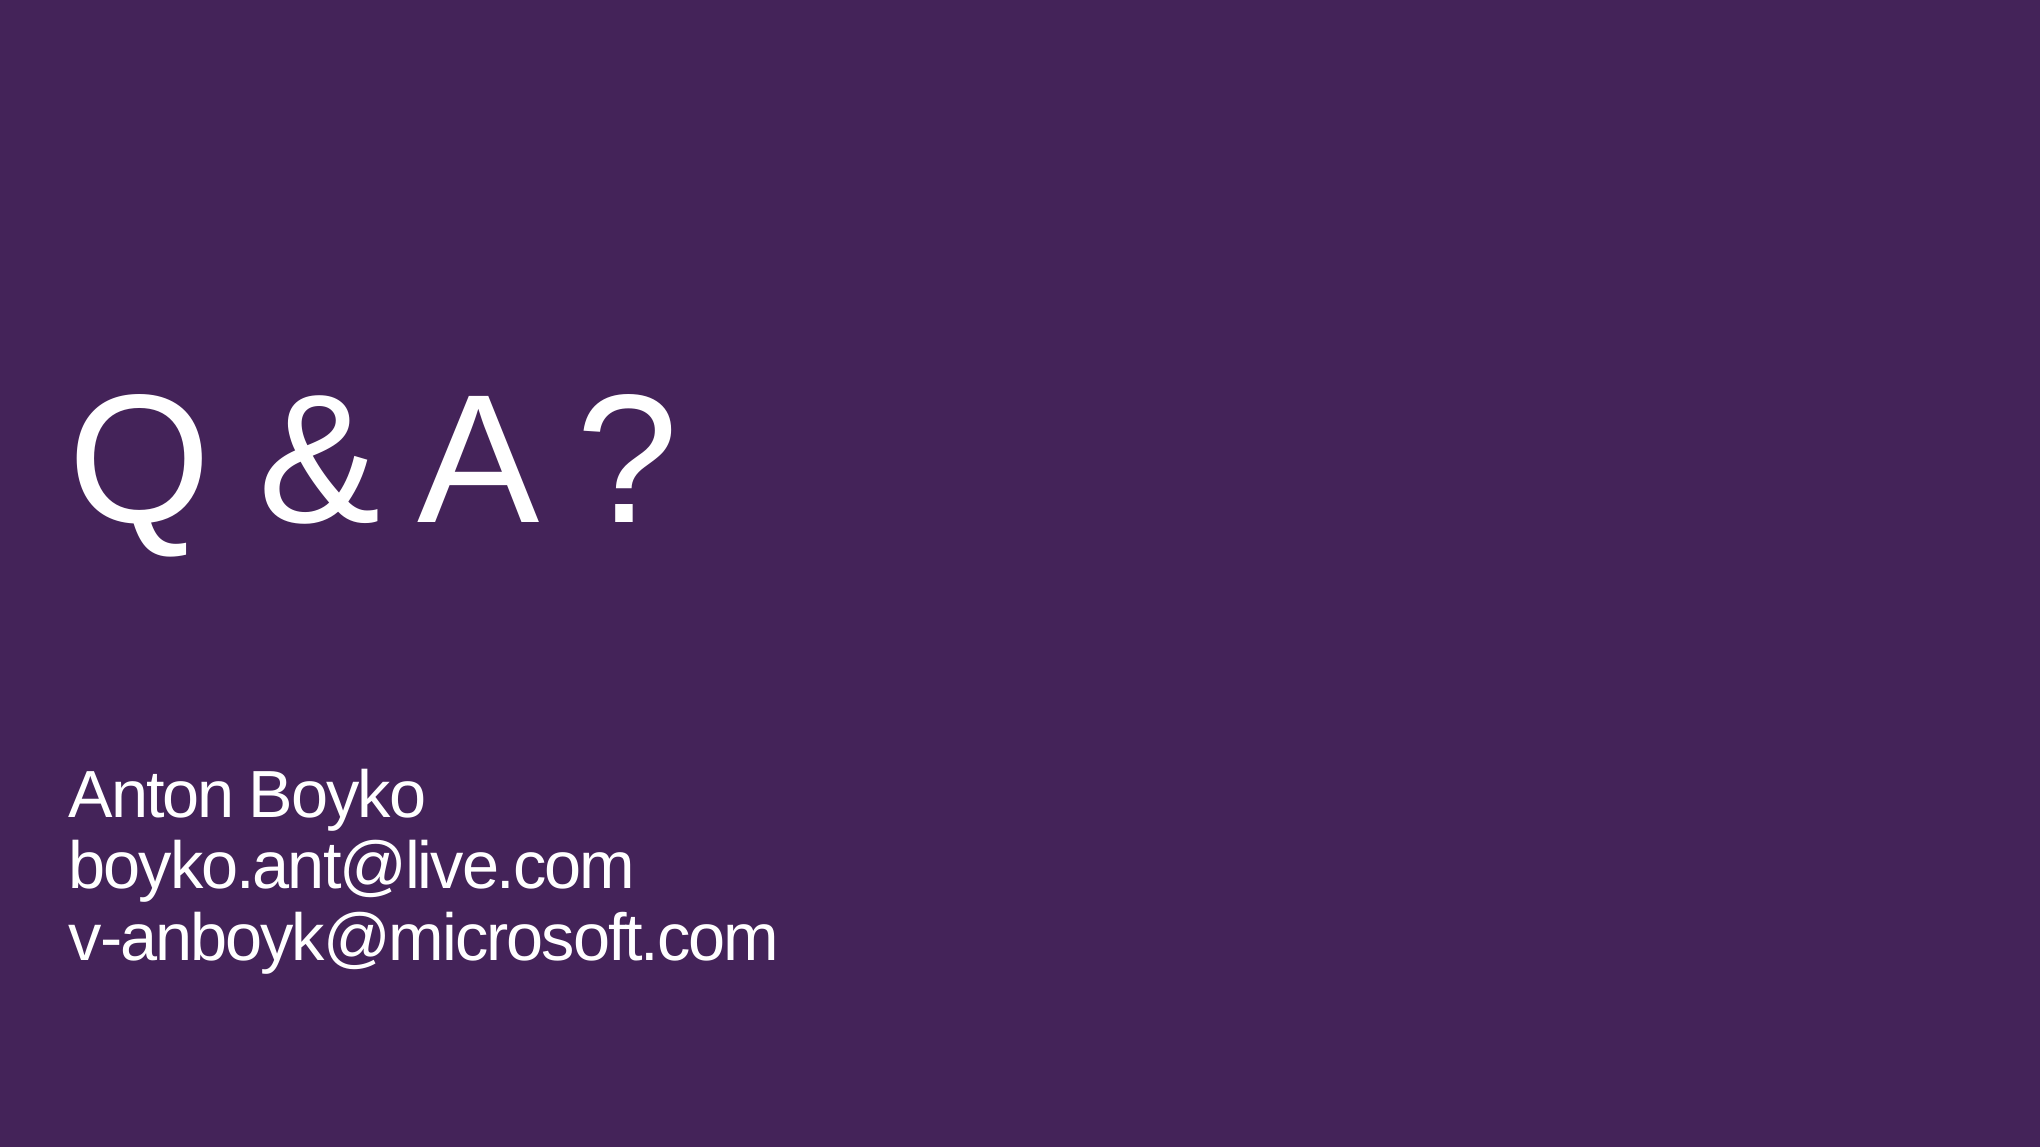

# Q & A ? Anton Boyko boyko.ant@live.com v-anboyk@microsoft.com